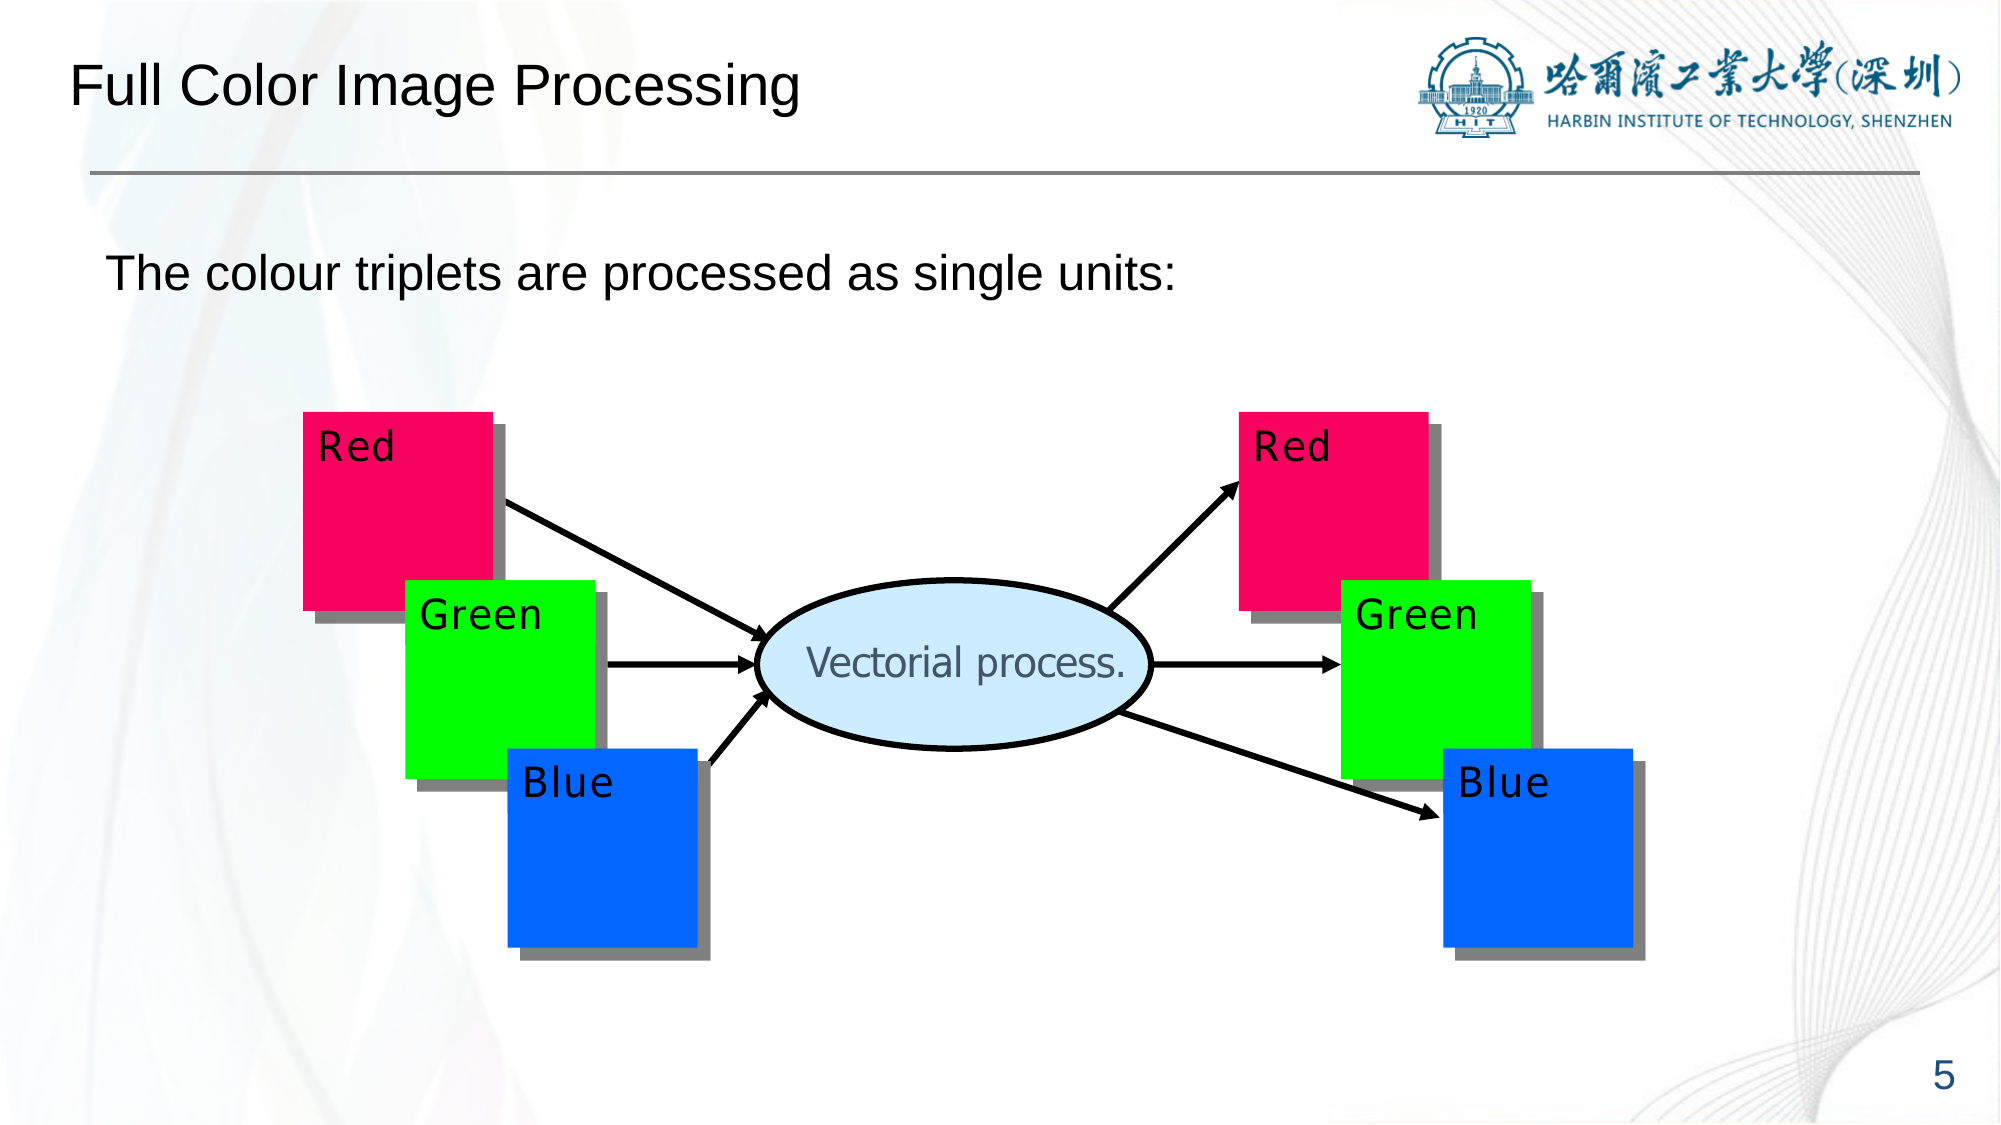

# Full Color Image Processing
The colour triplets are processed as single units:

Red

Green

Blue

Red

Green

Blue
Vectorial process.
5